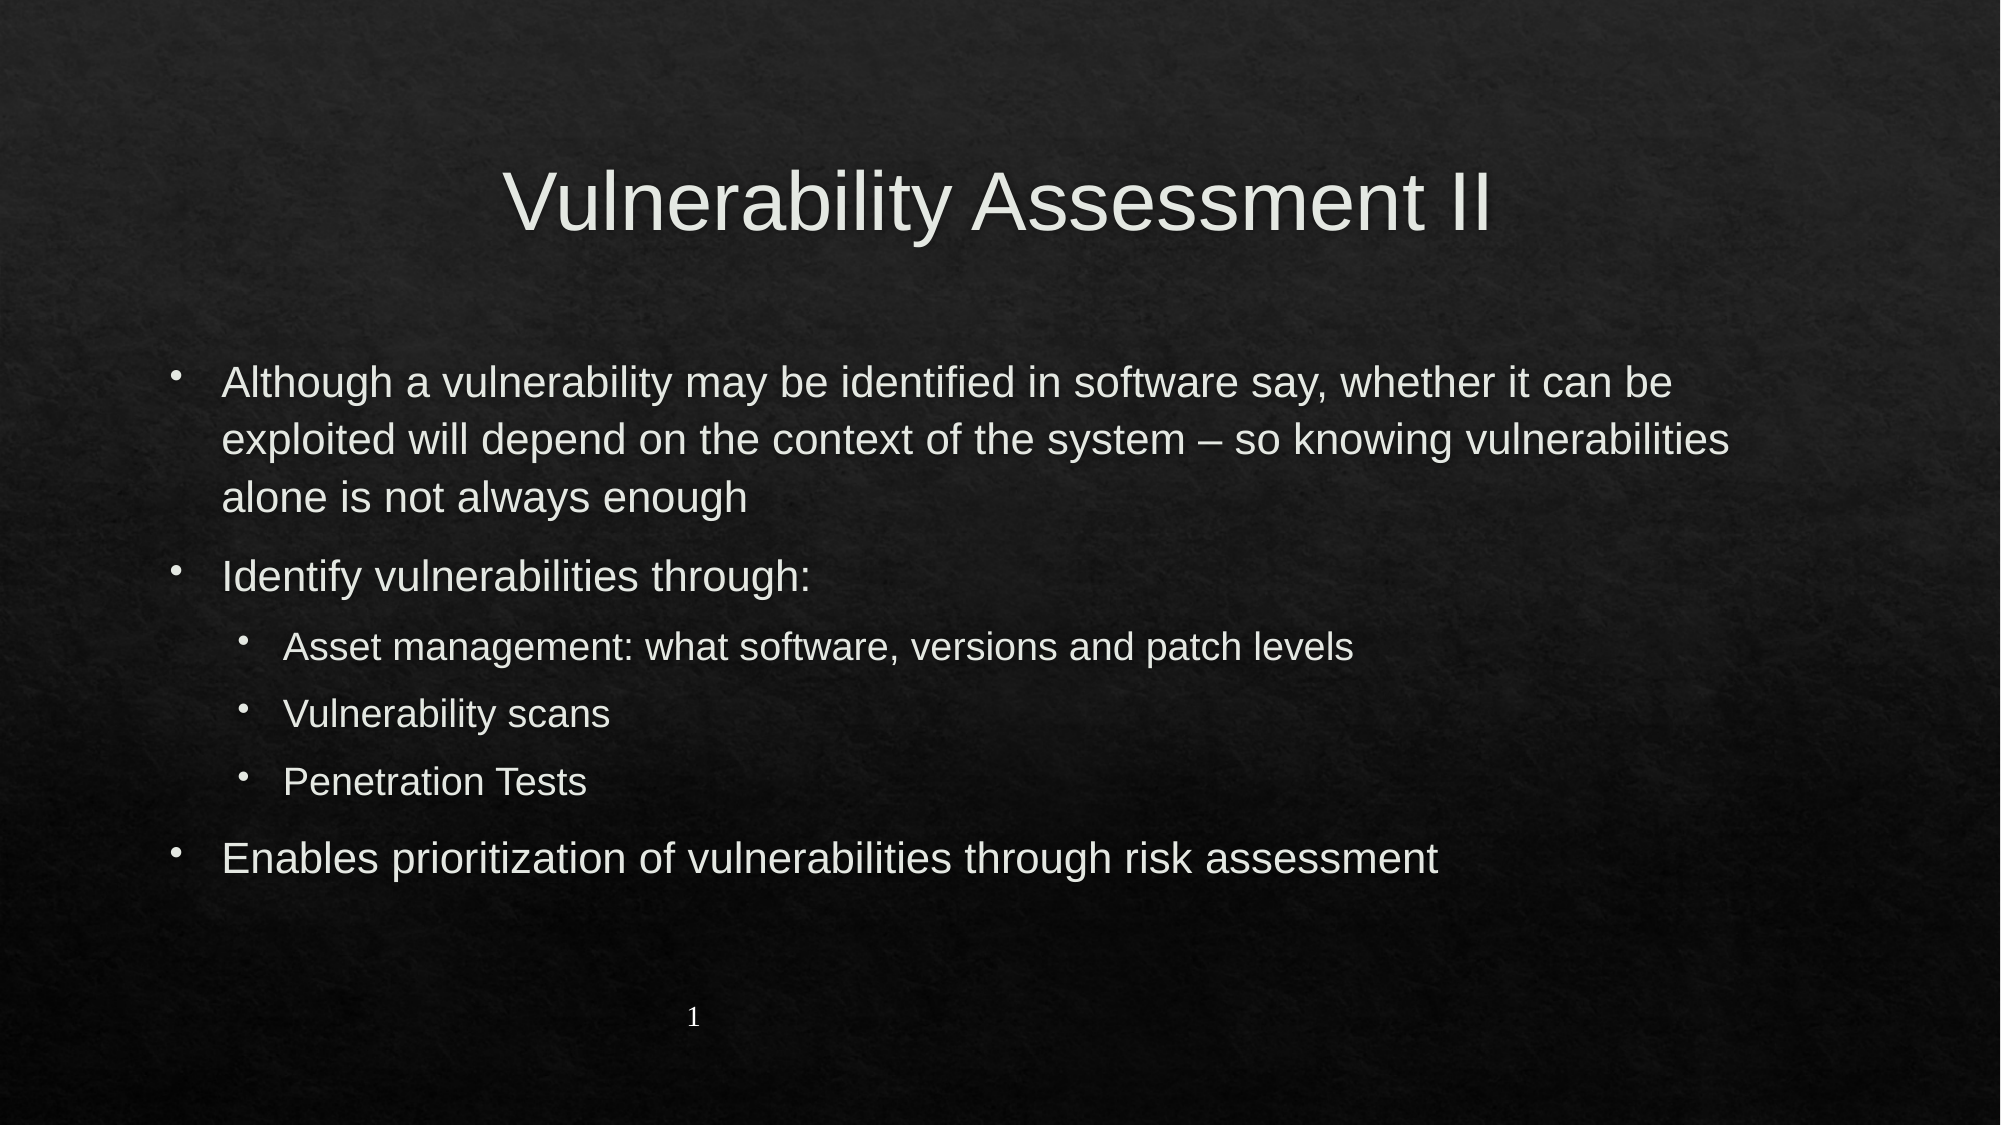

# Vulnerability Assessment II
Although a vulnerability may be identified in software say, whether it can be exploited will depend on the context of the system – so knowing vulnerabilities alone is not always enough
Identify vulnerabilities through:
Asset management: what software, versions and patch levels
Vulnerability scans
Penetration Tests
Enables prioritization of vulnerabilities through risk assessment

1